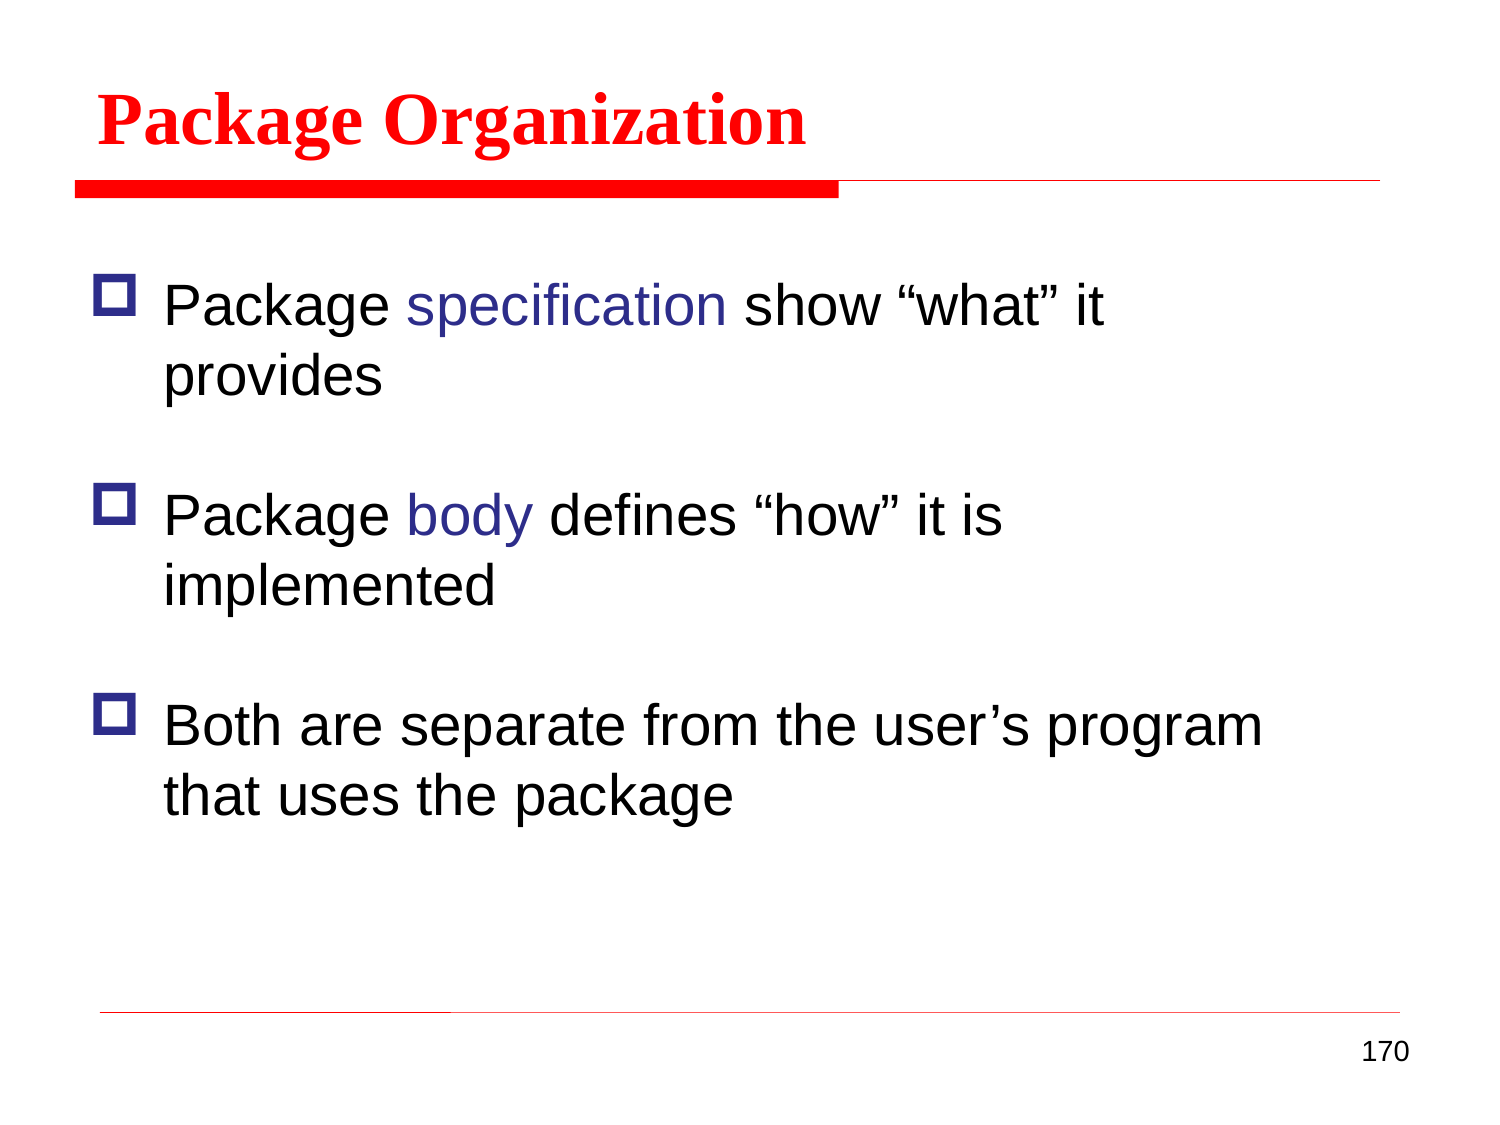

Package Organization
Package specification show “what” it provides

Package body defines “how” it is implemented

Both are separate from the user’s program that uses the package
170